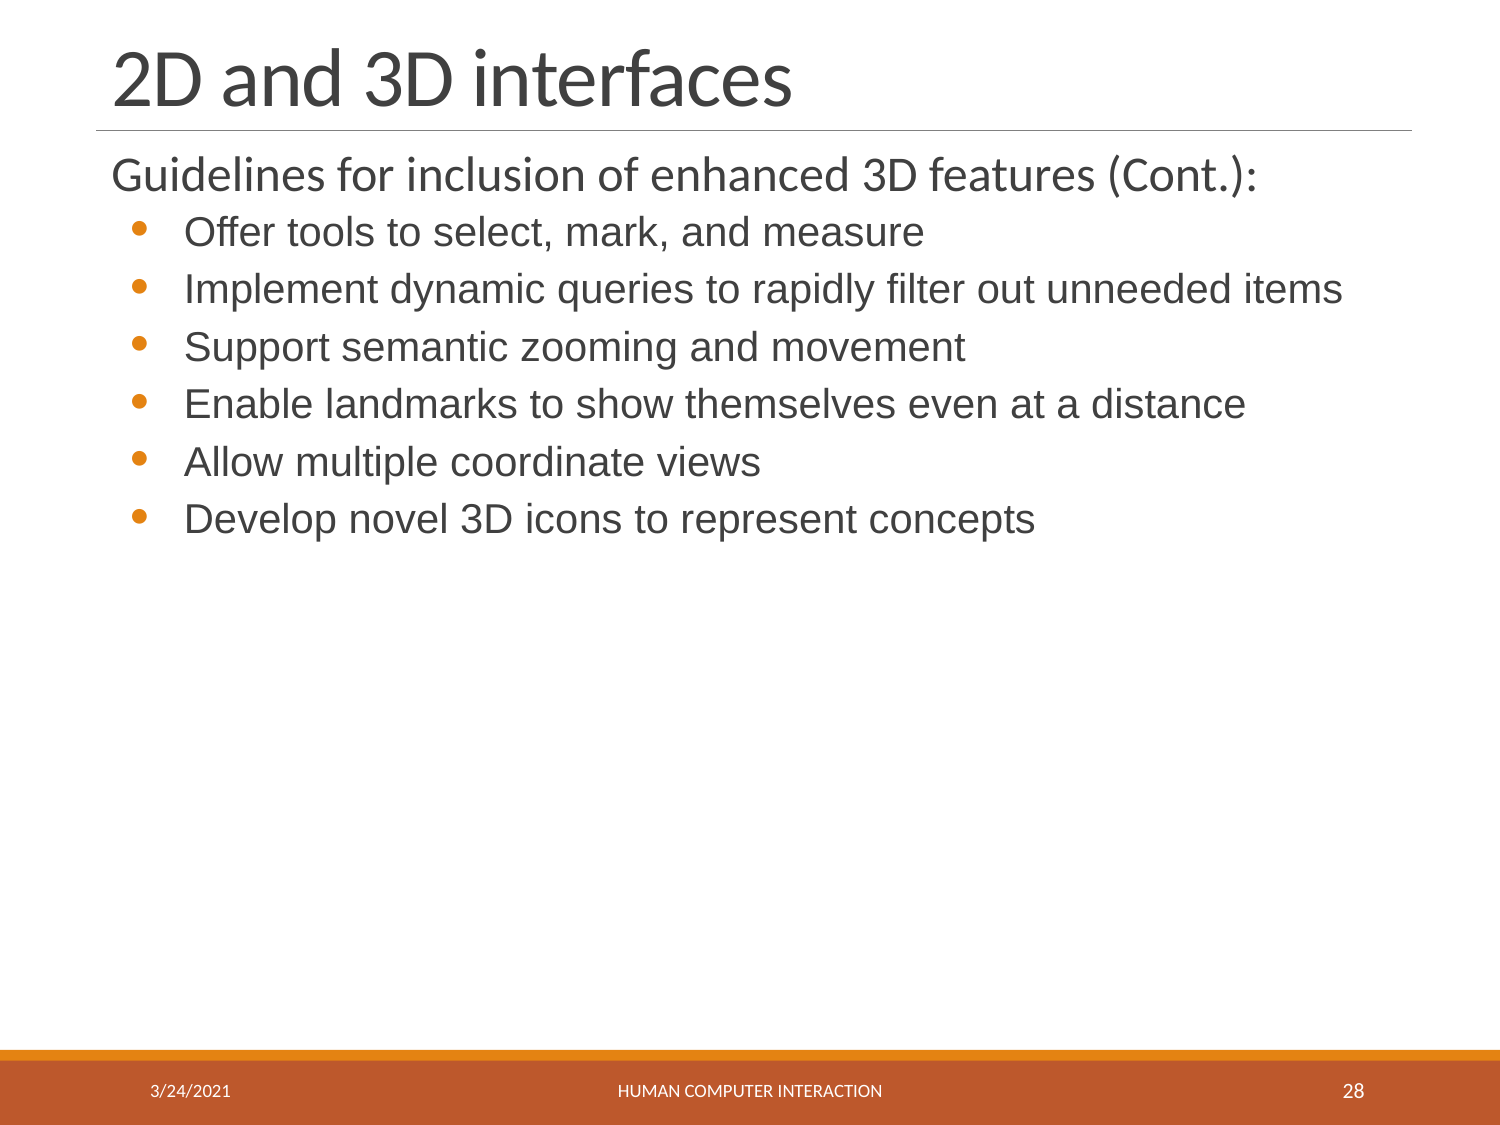

# 2D and 3D interfaces
Guidelines for inclusion of enhanced 3D features (Cont.):
Offer tools to select, mark, and measure
Implement dynamic queries to rapidly filter out unneeded items
Support semantic zooming and movement
Enable landmarks to show themselves even at a distance
Allow multiple coordinate views
Develop novel 3D icons to represent concepts

3/24/2021
Human Computer Interaction
28